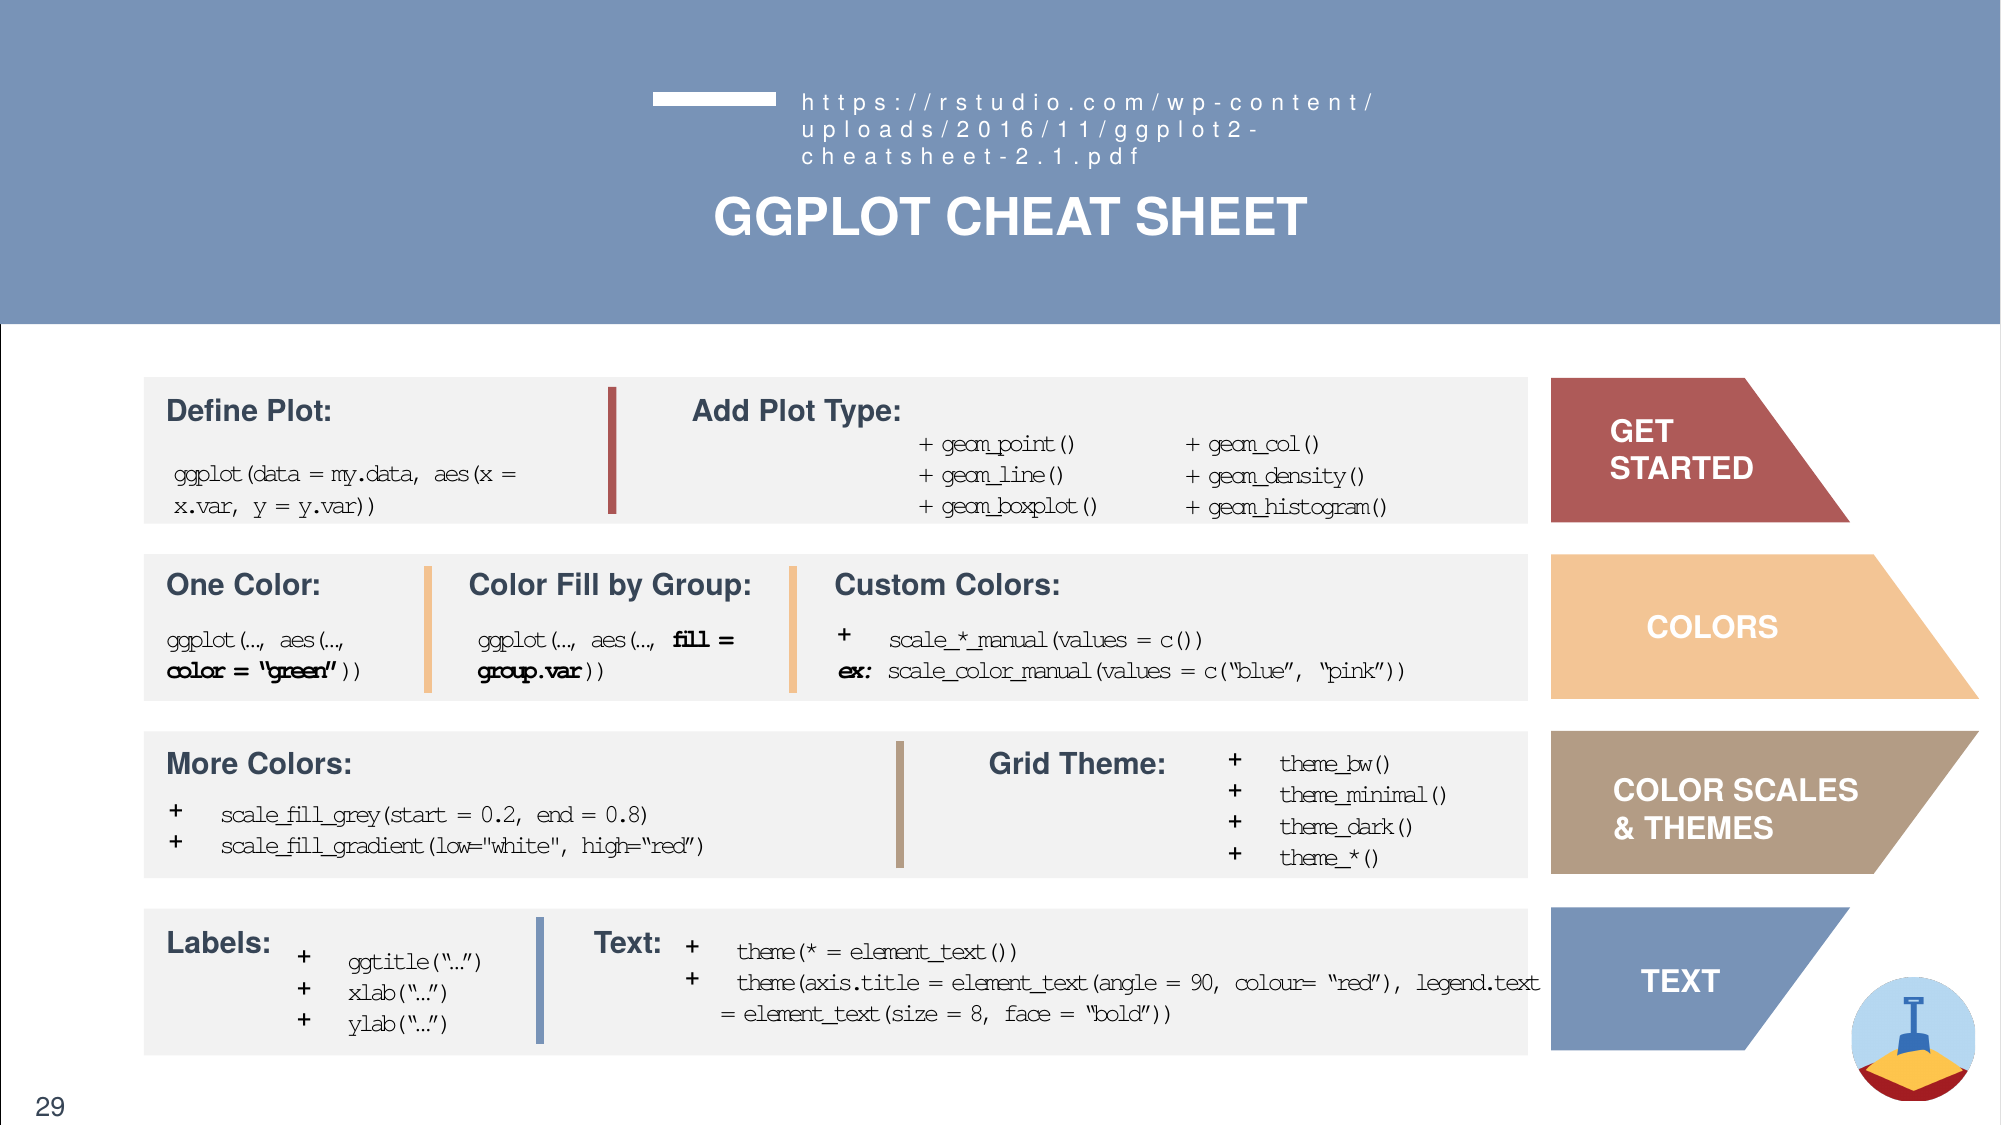

https://rstudio.com/wp-content/uploads/2016/11/ggplot2-cheatsheet-2.1.pdf

GGPLOT CHEAT SHEET

Define Plot:
Add Plot Type:
GET STARTED
+ geom_point()
+ geom_line()
+ geom_boxplot()
+ geom_col()
+ geom_density()
+ geom_histogram()
ggplot(data = my.data, aes(x = x.var, y = y.var))
One Color:
Color Fill by Group:
Custom Colors:
COLORS
ggplot(…, aes(…, color = “green”))
ggplot(…, aes(…, fill = group.var))
 scale_*_manual(values = c())
ex: scale_color_manual(values = c(“blue”, “pink”))
More Colors:
Grid Theme:
 theme_bw()
 theme_minimal()
 theme_dark()
 theme_*()
COLOR SCALES & THEMES
 scale_fill_grey(start = 0.2, end = 0.8)
 scale_fill_gradient(low="white", high=“red”)
Labels:
Text:
 theme(* = element_text())
 theme(axis.title = element_text(angle = 90, colour= “red”), legend.text = element_text(size = 8, face = “bold”))
 ggtitle(“…”)
 xlab(“…”)
 ylab(“…”)
TEXT
29